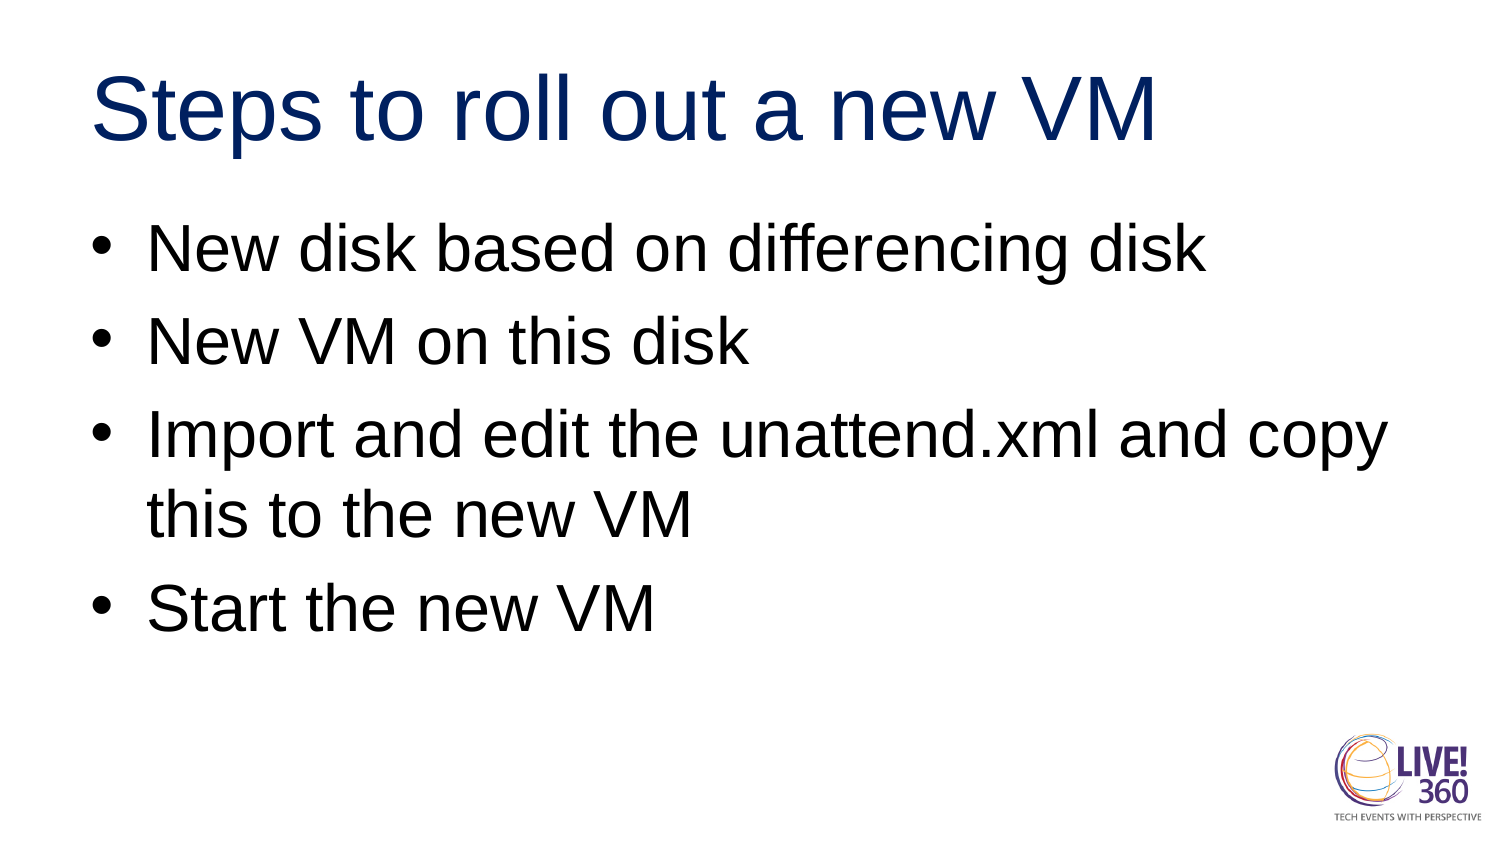

# Steps to roll out a new VM
New disk based on differencing disk
New VM on this disk
Import and edit the unattend.xml and copy this to the new VM
Start the new VM